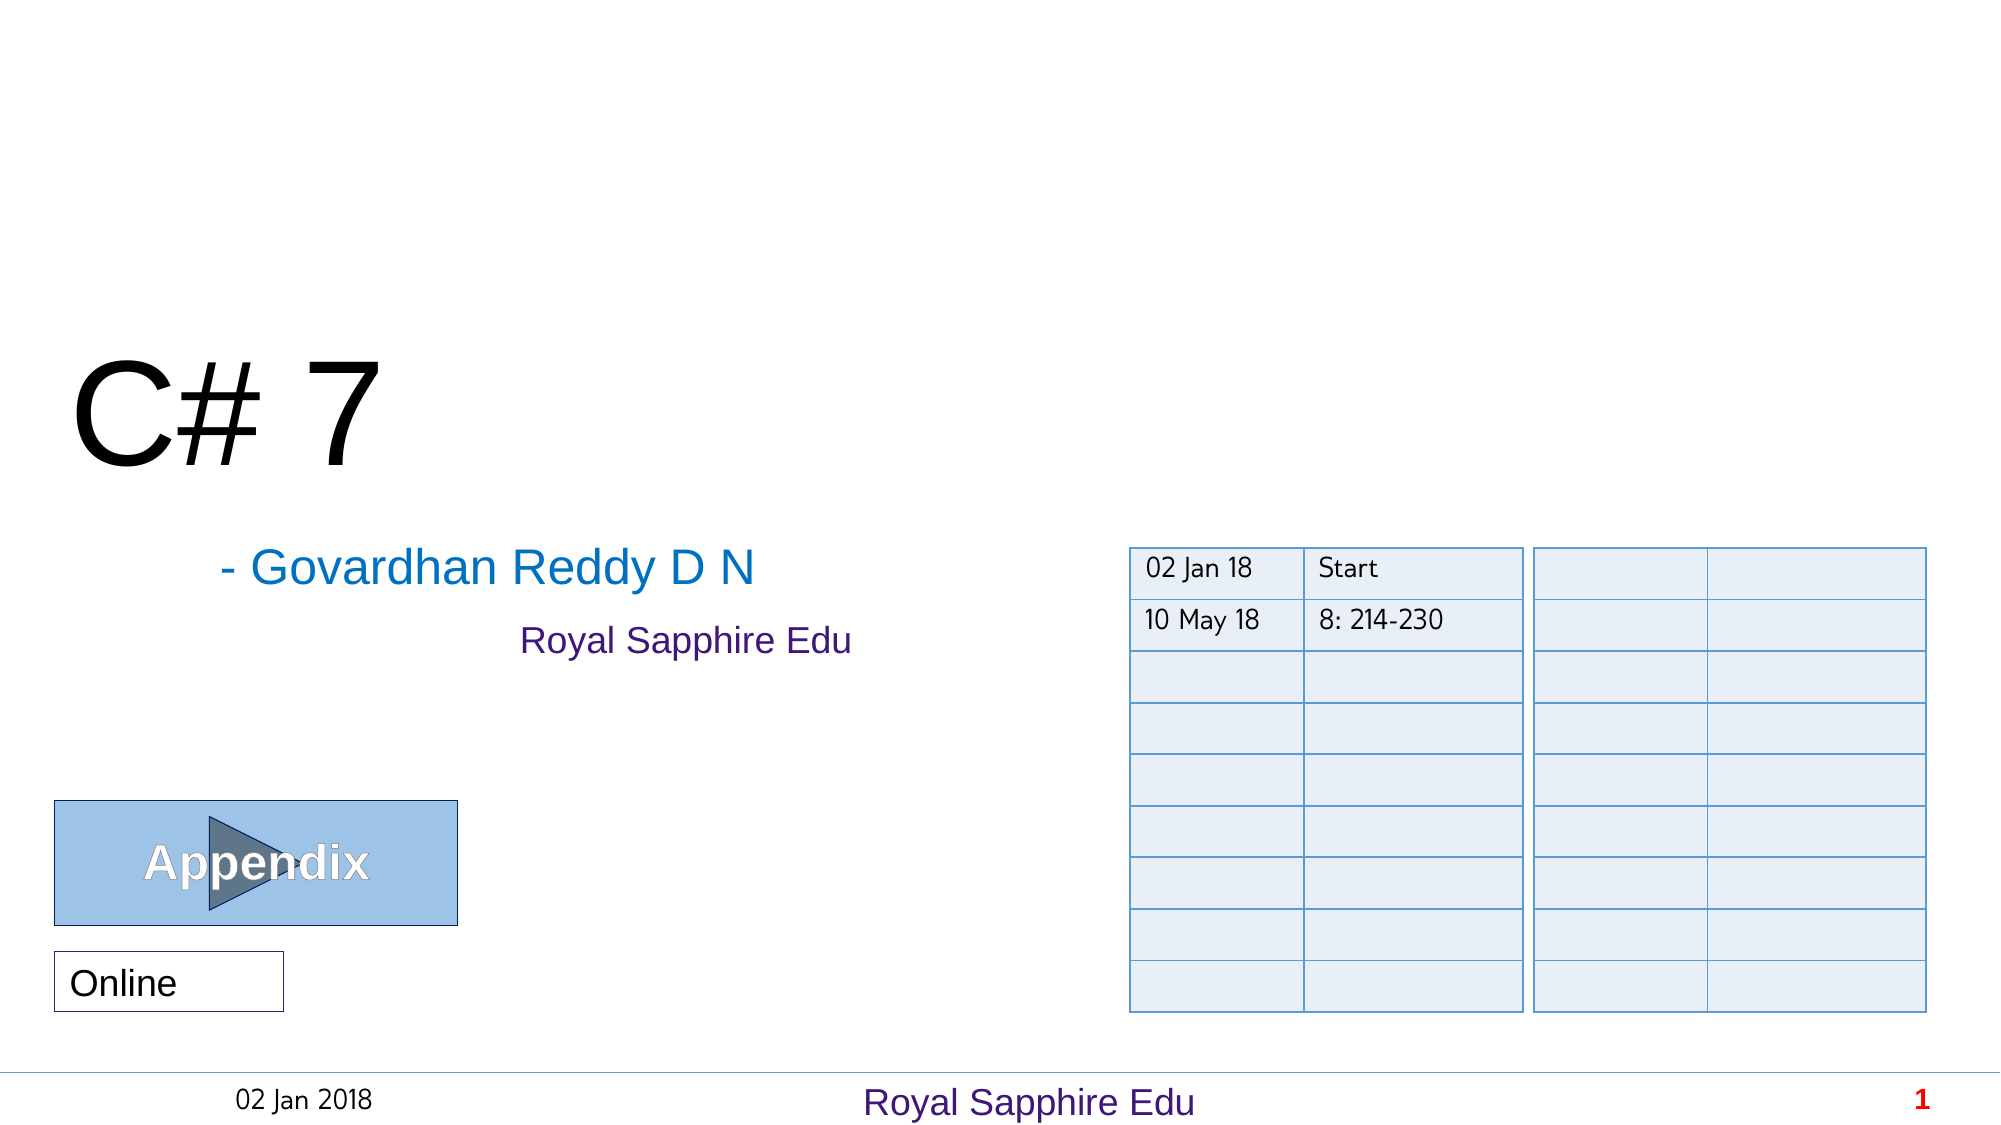

C# 7
|  |  |
| --- | --- |
|  |  |
|  |  |
|  |  |
|  |  |
|  |  |
|  |  |
|  |  |
|  |  |
| 02 Jan 18 | Start |
| --- | --- |
| 10 May 18 | 8: 214-230 |
|  |  |
|  |  |
|  |  |
|  |  |
|  |  |
|  |  |
|  |  |
Appendix
Online
02 Jan 2018
1